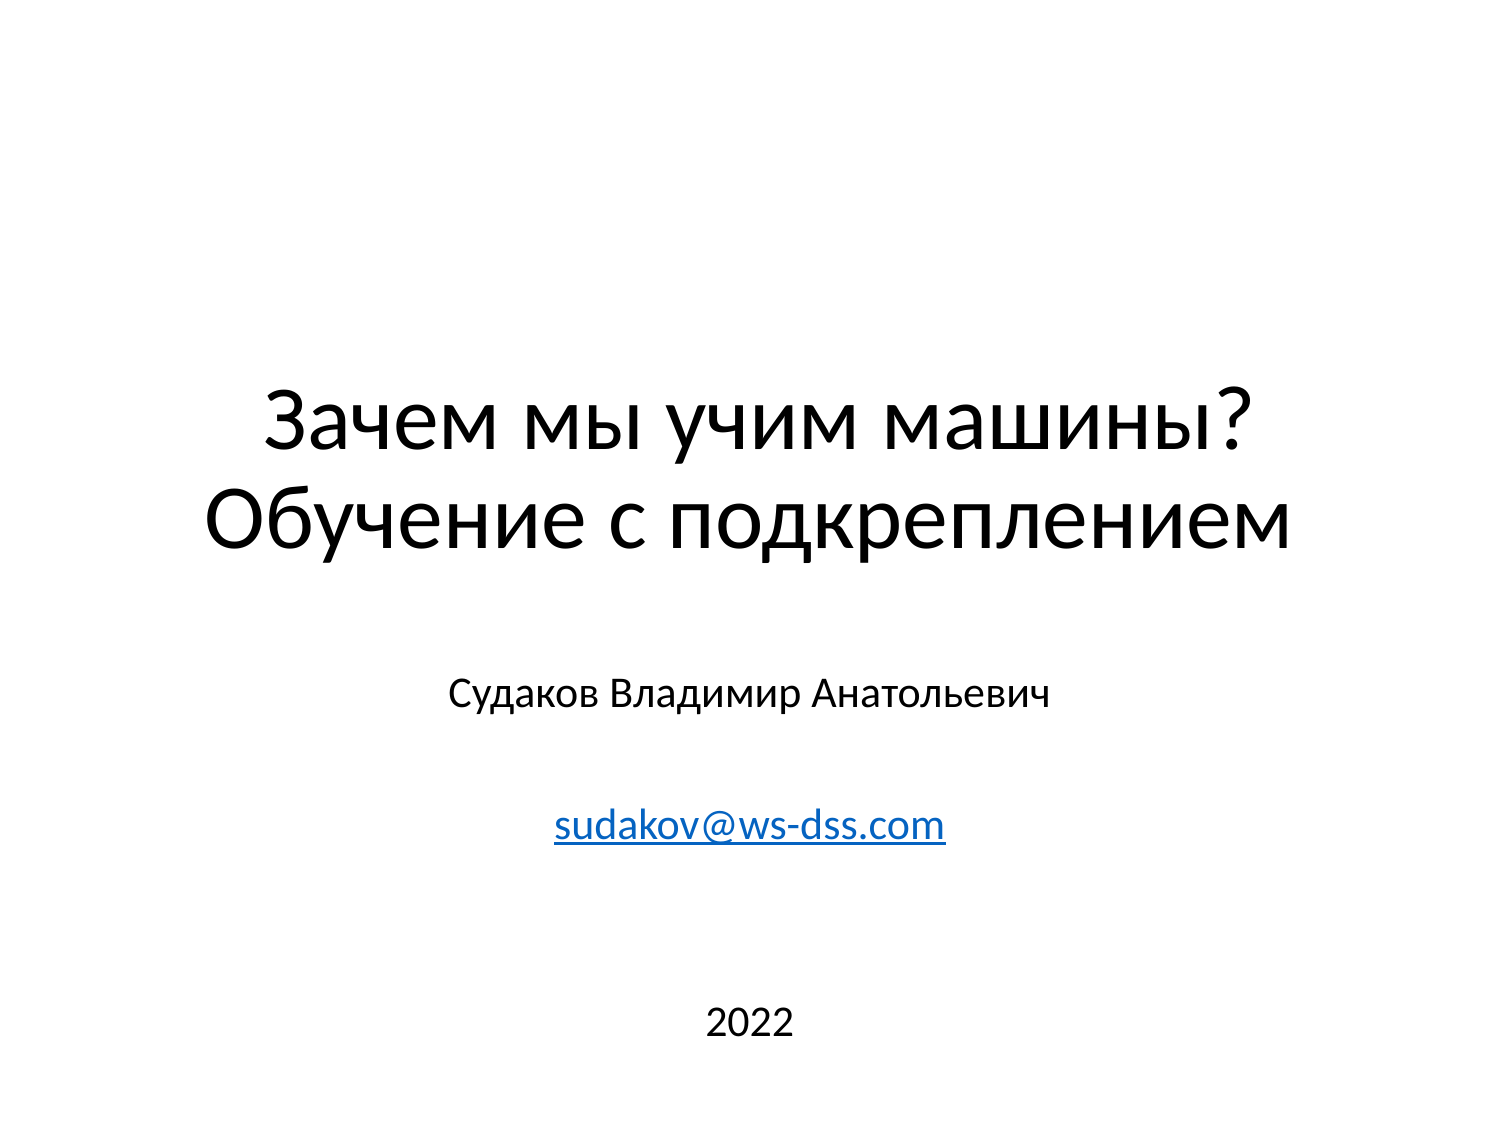

# Зачем мы учим машины? Обучение с подкреплением
Судаков Владимир Анатольевич

sudakov@ws-dss.com

2022